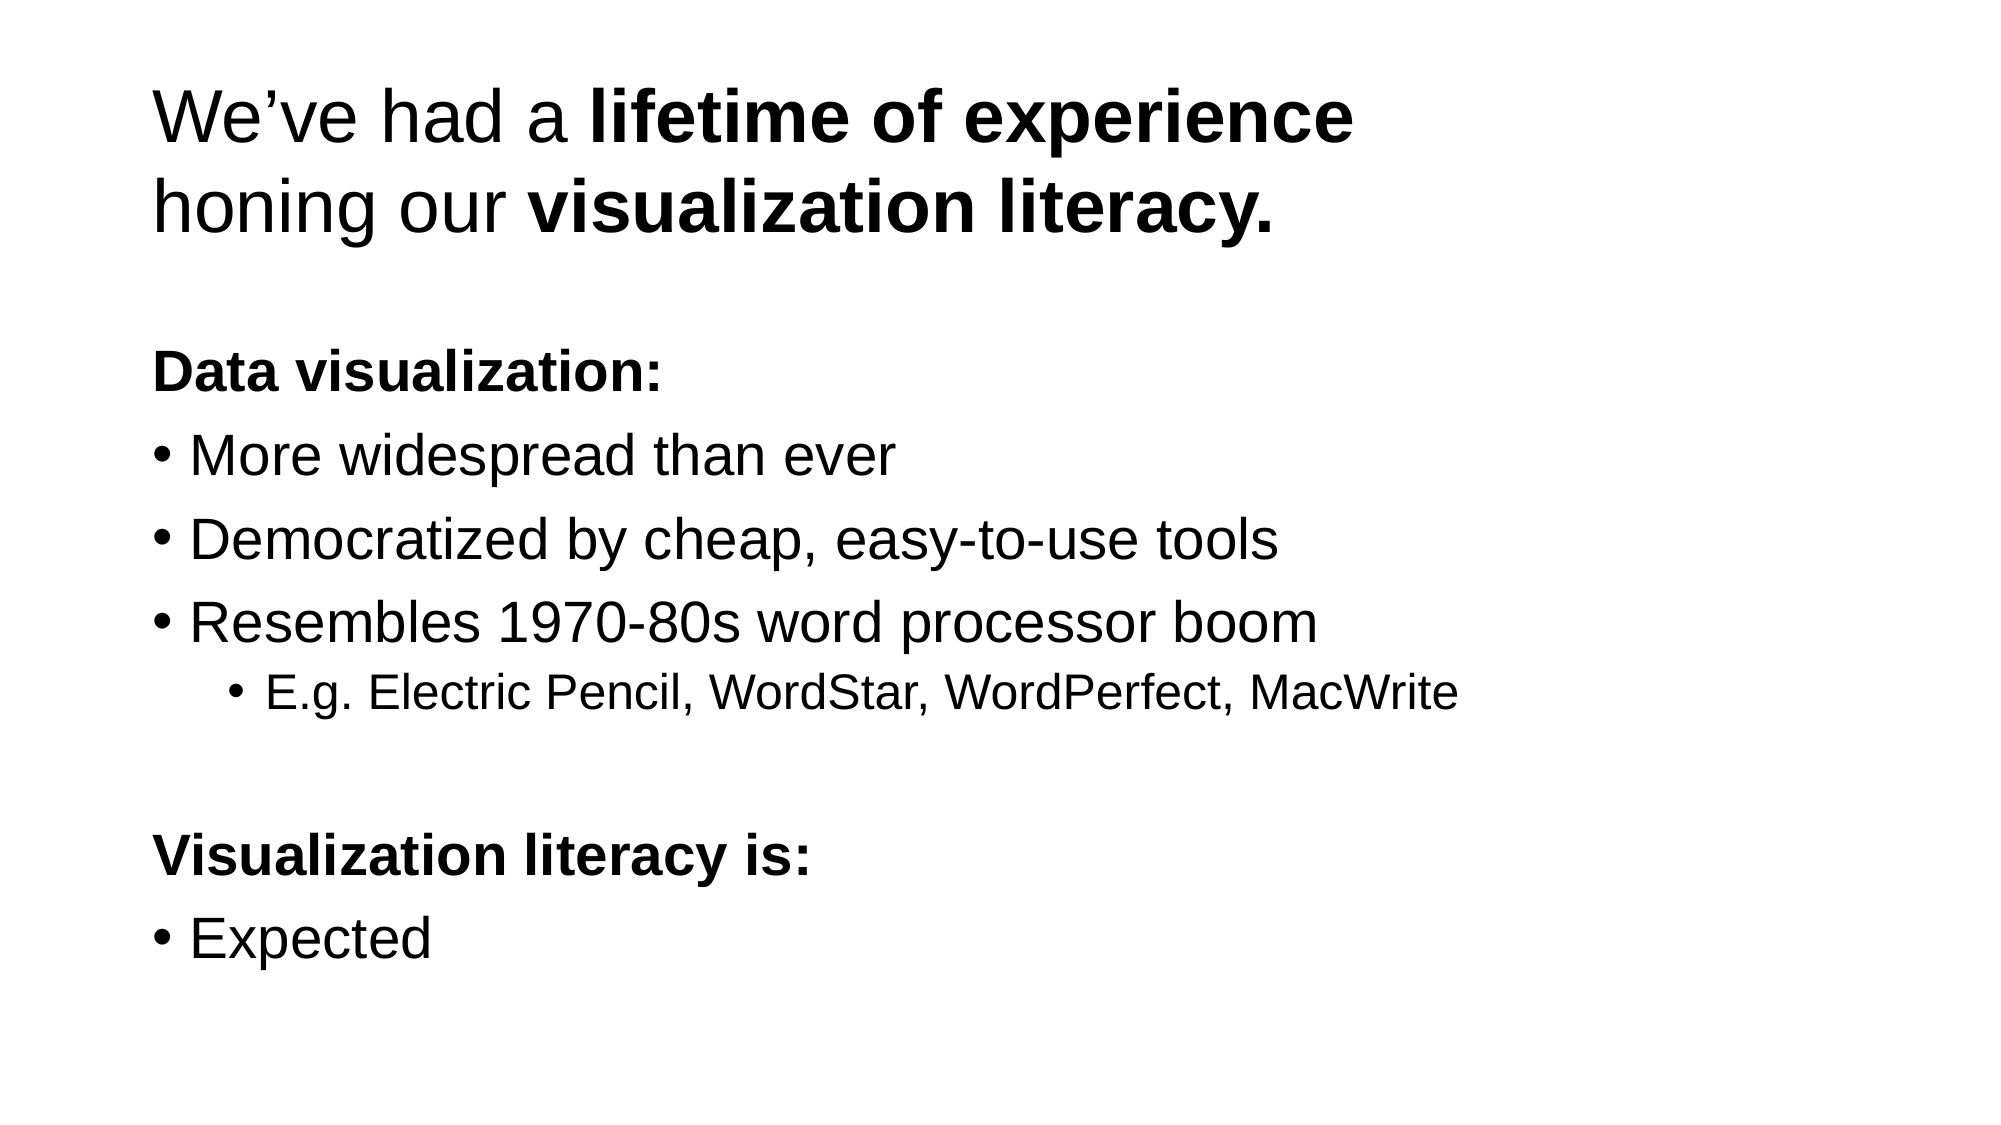

# We’ve had a lifetime of experience honing our visualization literacy.
Data visualization:
More widespread than ever
Democratized by cheap, easy-to-use tools
Resembles 1970-80s word processor boom
E.g. Electric Pencil, WordStar, WordPerfect, MacWrite

Visualization literacy is:
Expected